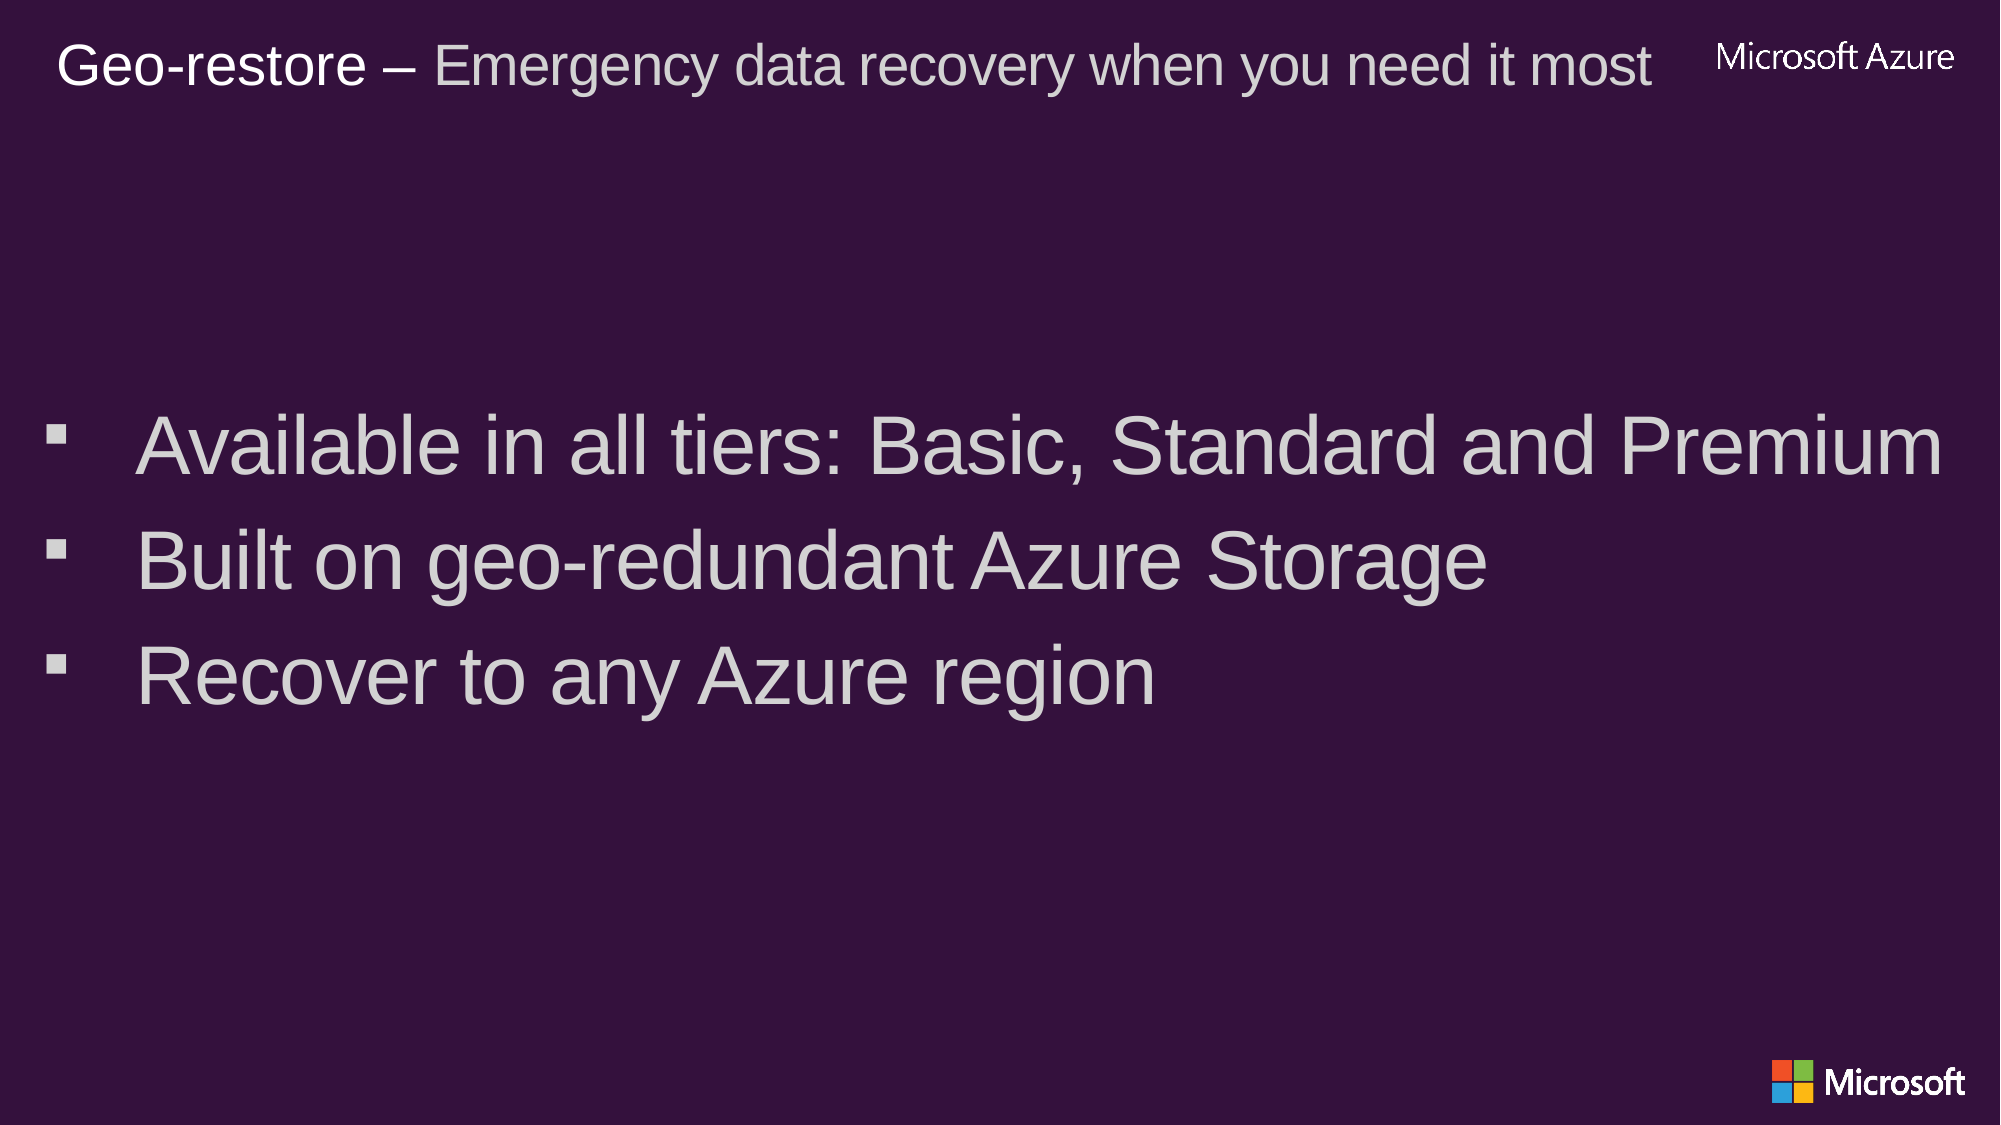

Available in all tiers: Basic, Standard and Premium
Built on geo-redundant Azure Storage
Recover to any Azure region
Geo-restore – Emergency data recovery when you need it most